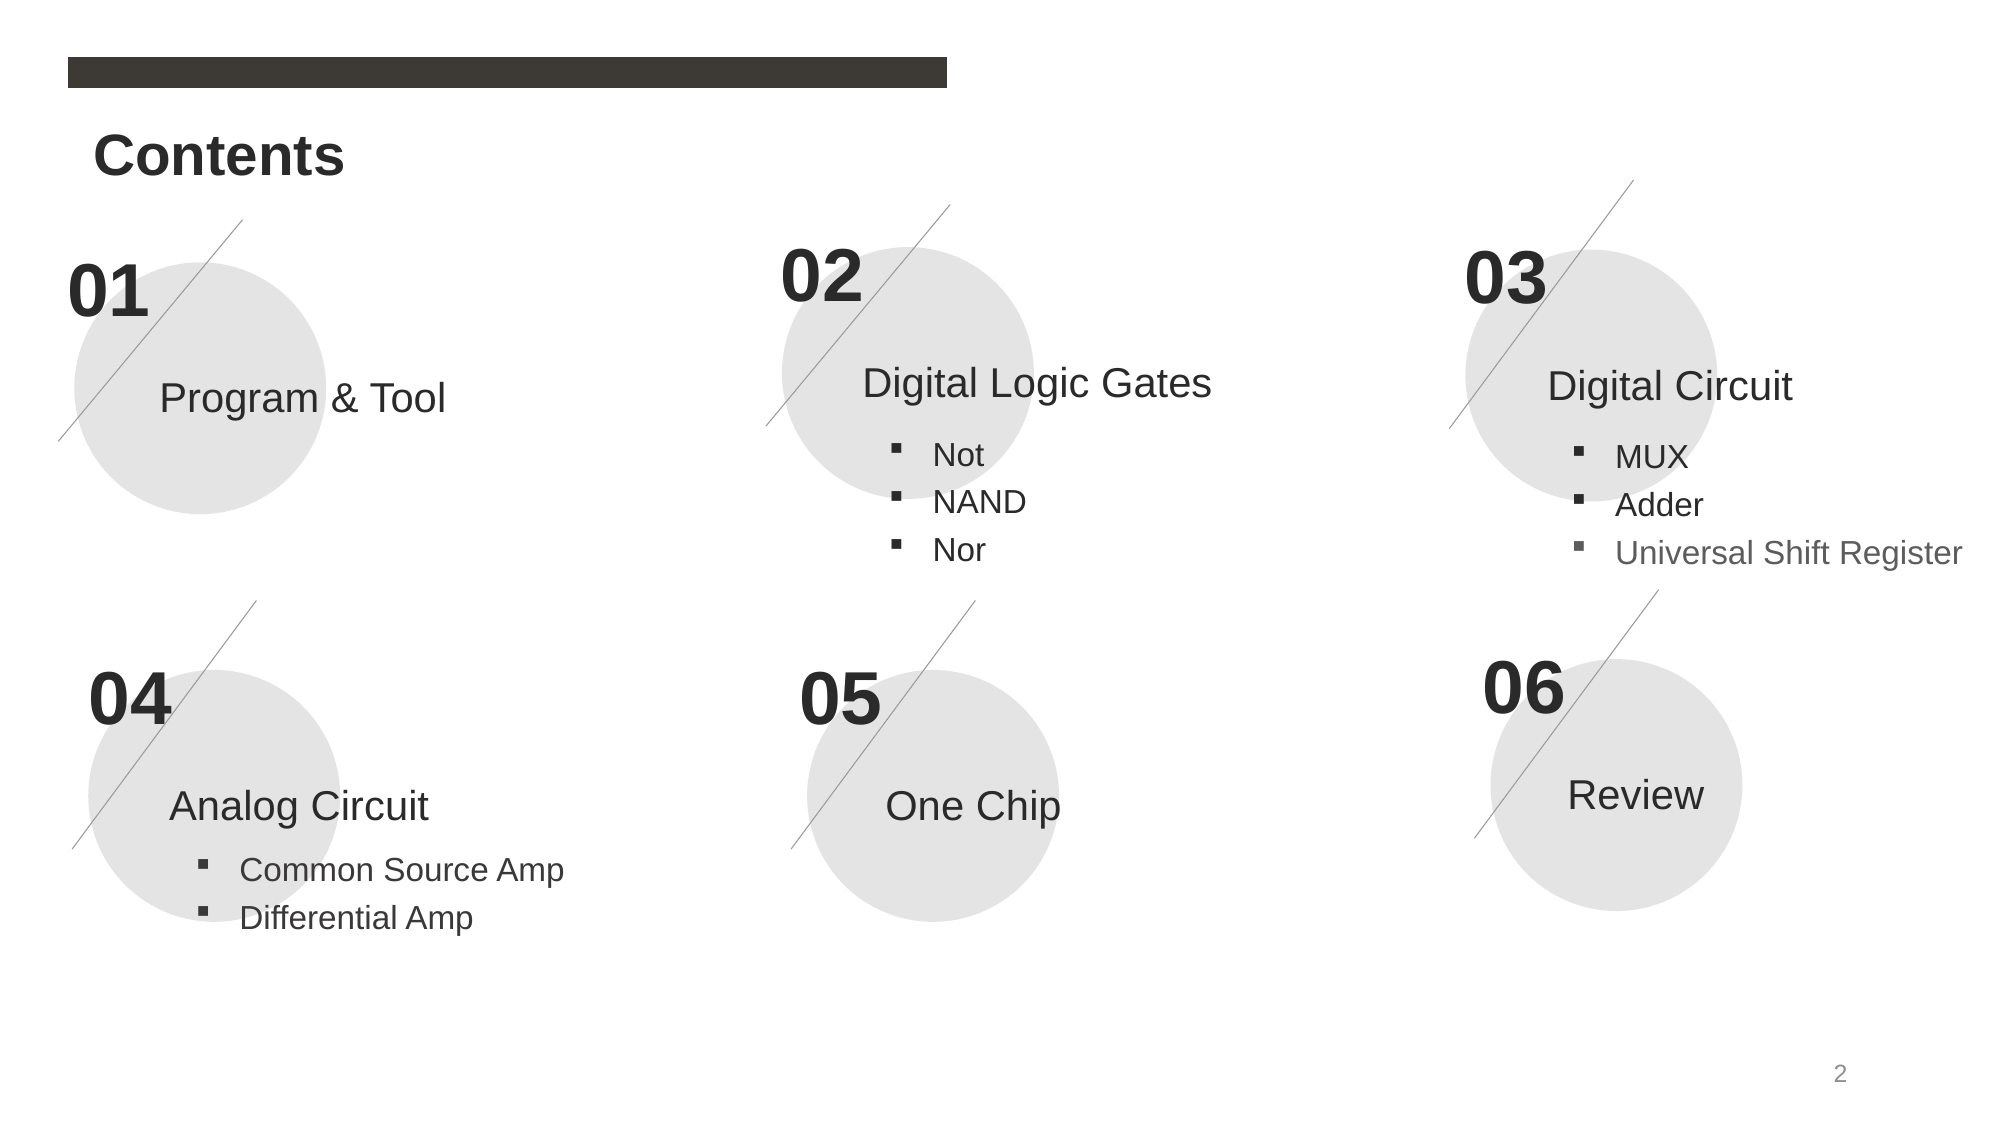

Contents
02
03
01

Digital Logic Gates
Digital Circuit
Program & Tool
Not
NAND
Nor
MUX
Adder
Universal Shift Register
06
04
05

Review
Analog Circuit
One Chip
Common Source Amp
Differential Amp
2